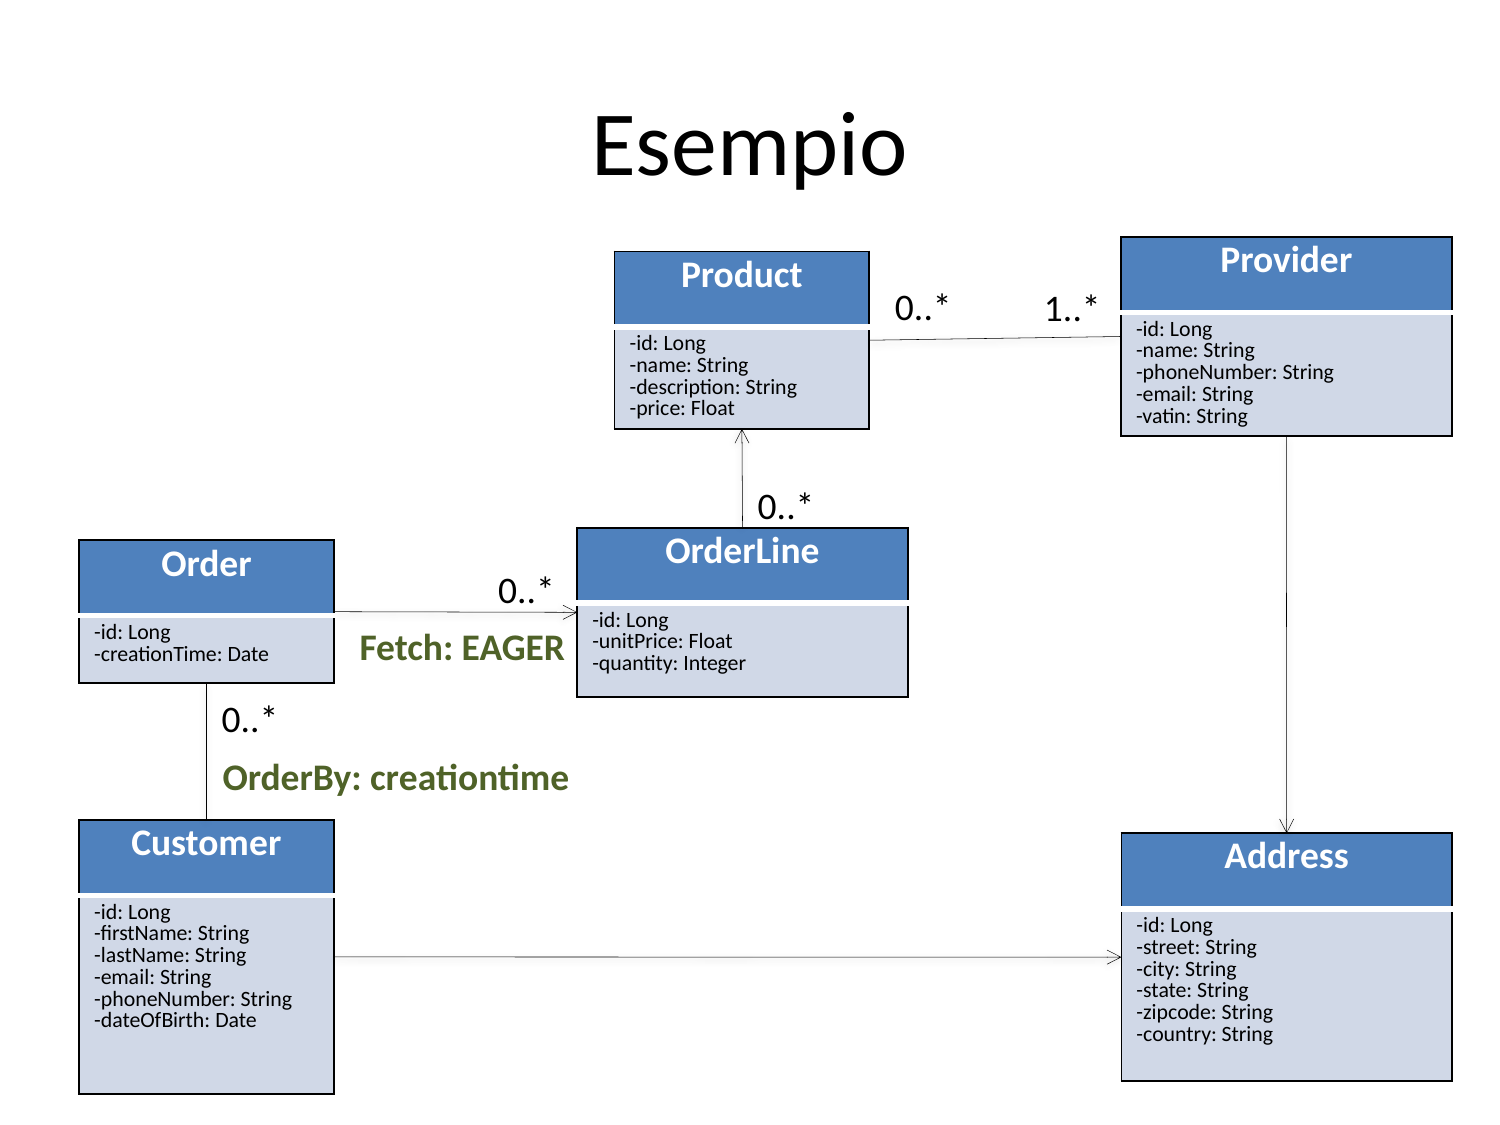

# Esempio
| Provider |
| --- |
| -id: Long -name: String -phoneNumber: String -email: String -vatin: String |
| Product |
| --- |
| -id: Long -name: String -description: String -price: Float |
0..*
1..*
0..*
| OrderLine |
| --- |
| -id: Long -unitPrice: Float -quantity: Integer |
| Order |
| --- |
| -id: Long -creationTime: Date |
0..*
Fetch: EAGER
0..*
OrderBy: creationtime
| Customer |
| --- |
| -id: Long -firstName: String -lastName: String -email: String -phoneNumber: String -dateOfBirth: Date |
| Address |
| --- |
| -id: Long -street: String -city: String -state: String -zipcode: String -country: String |